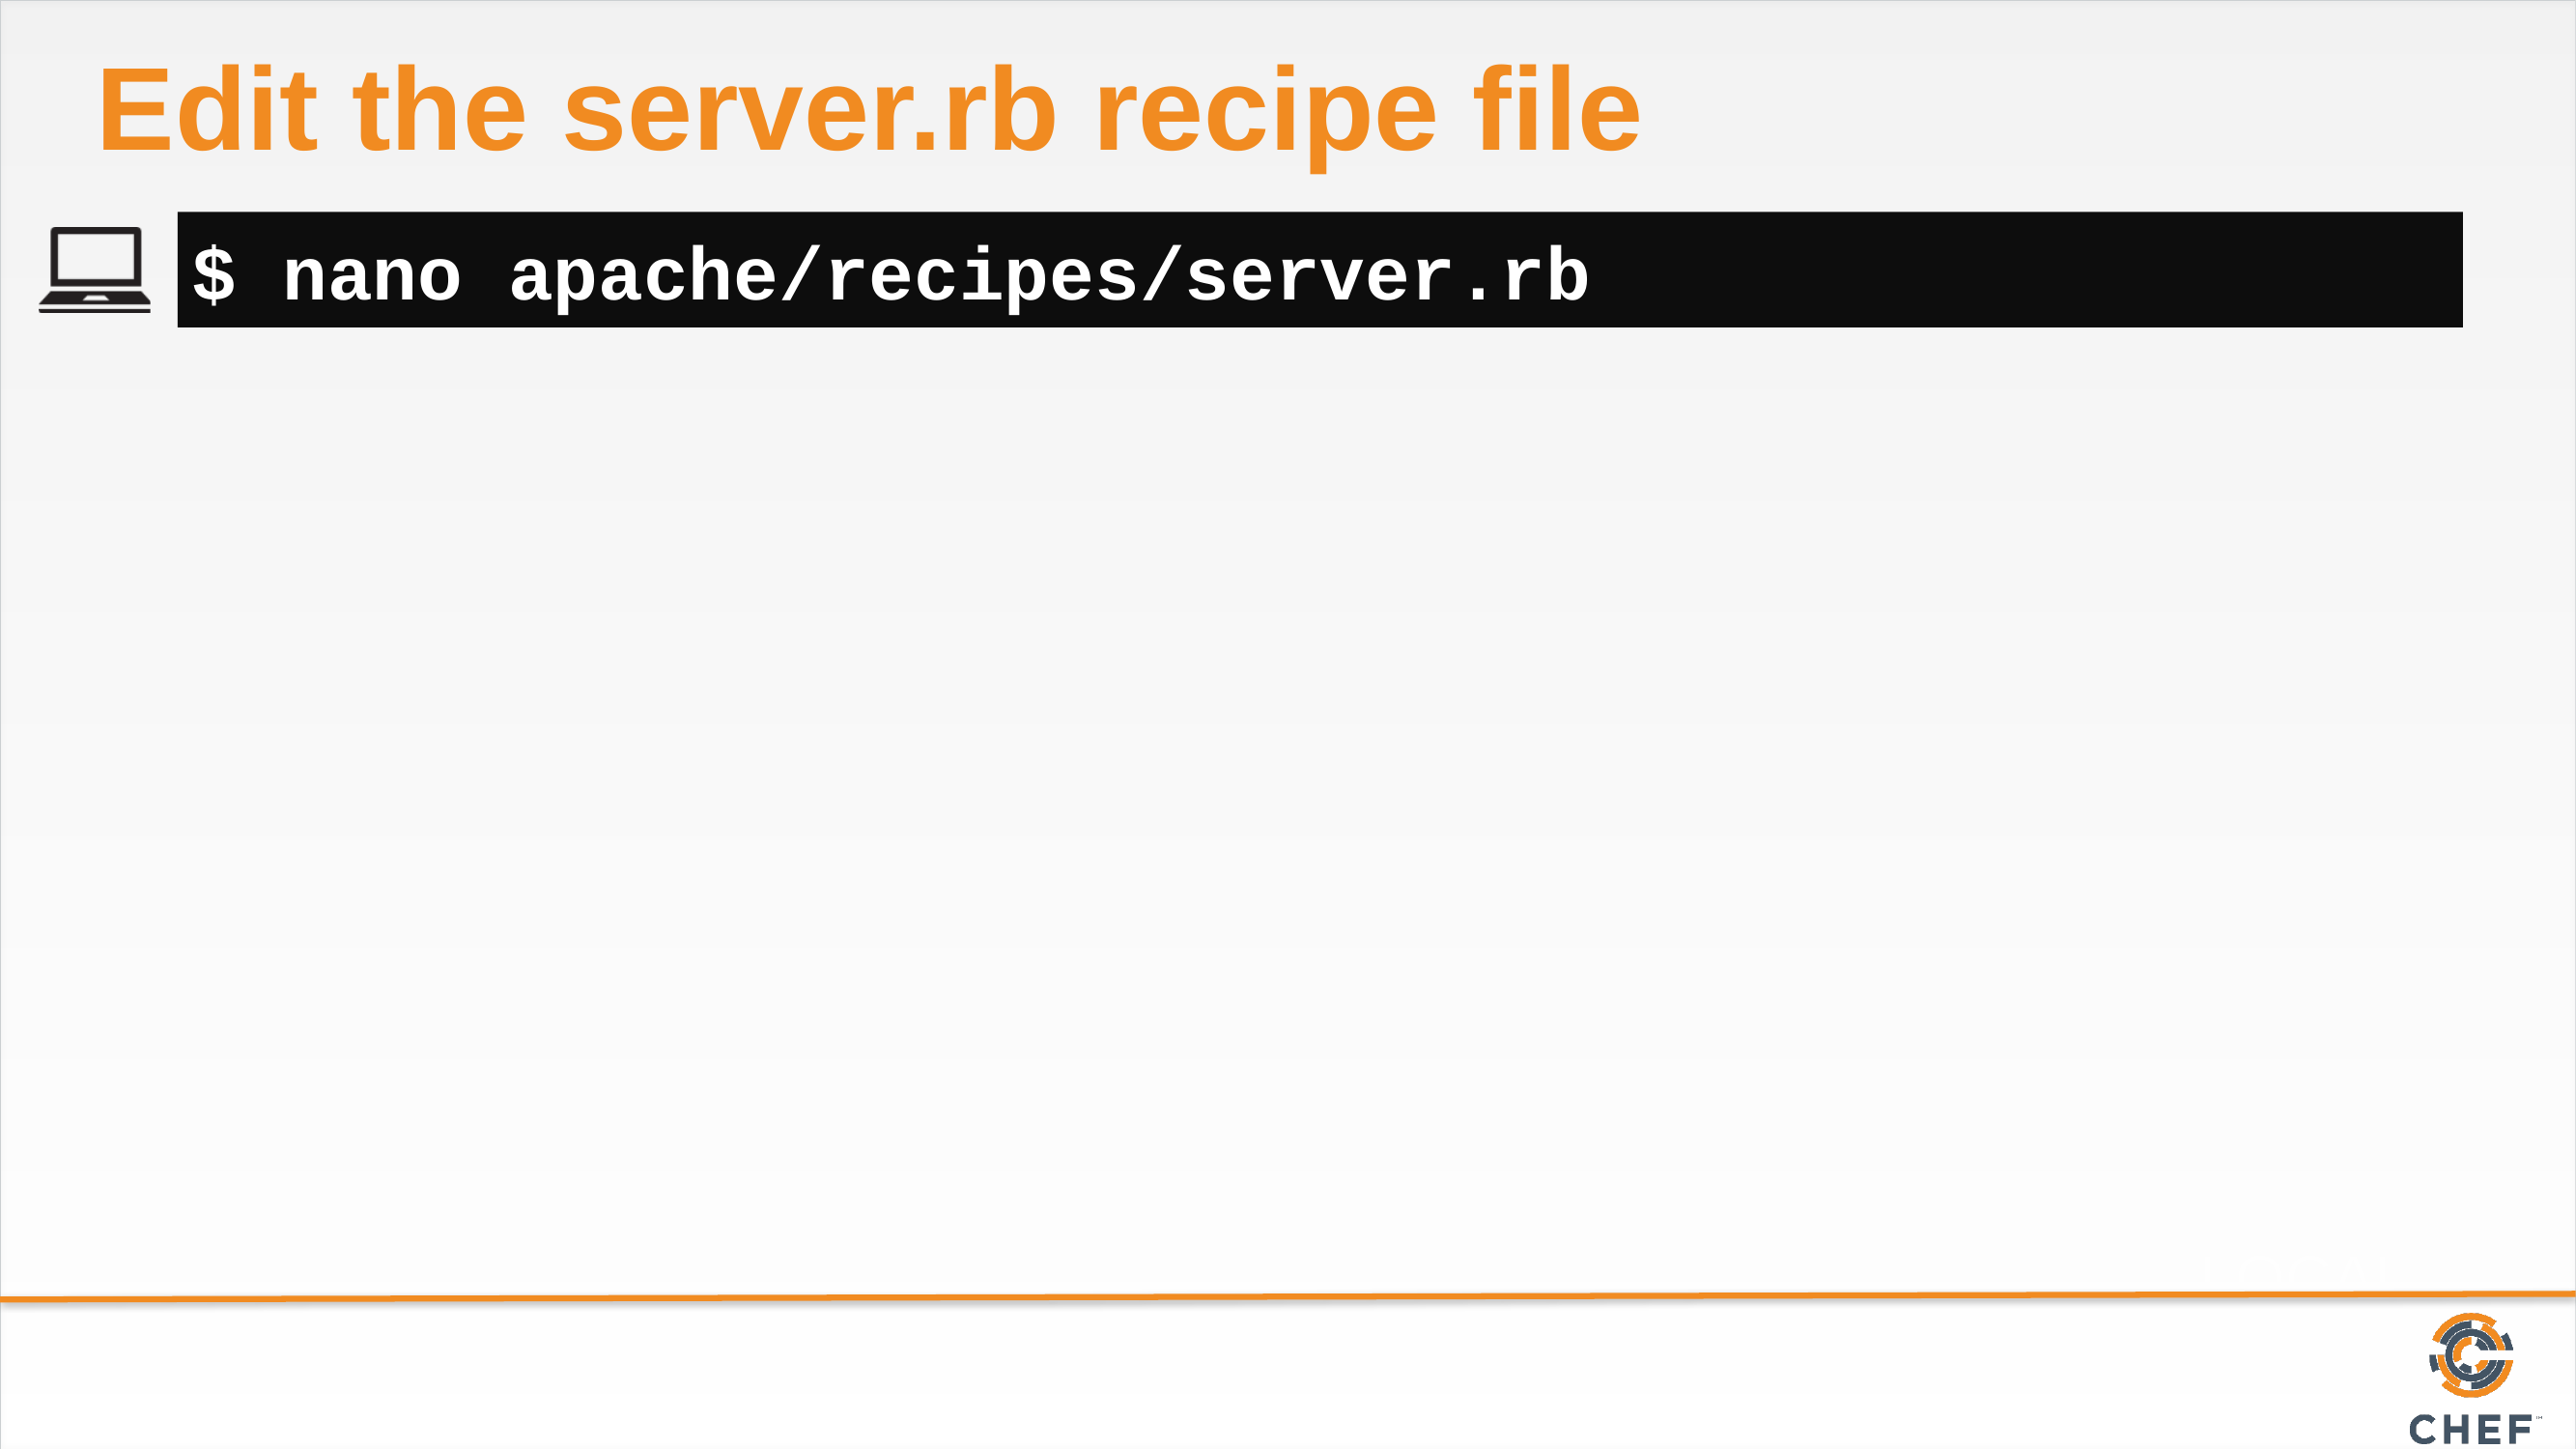

# Edit the server.rb recipe file
$ nano apache/recipes/server.rb